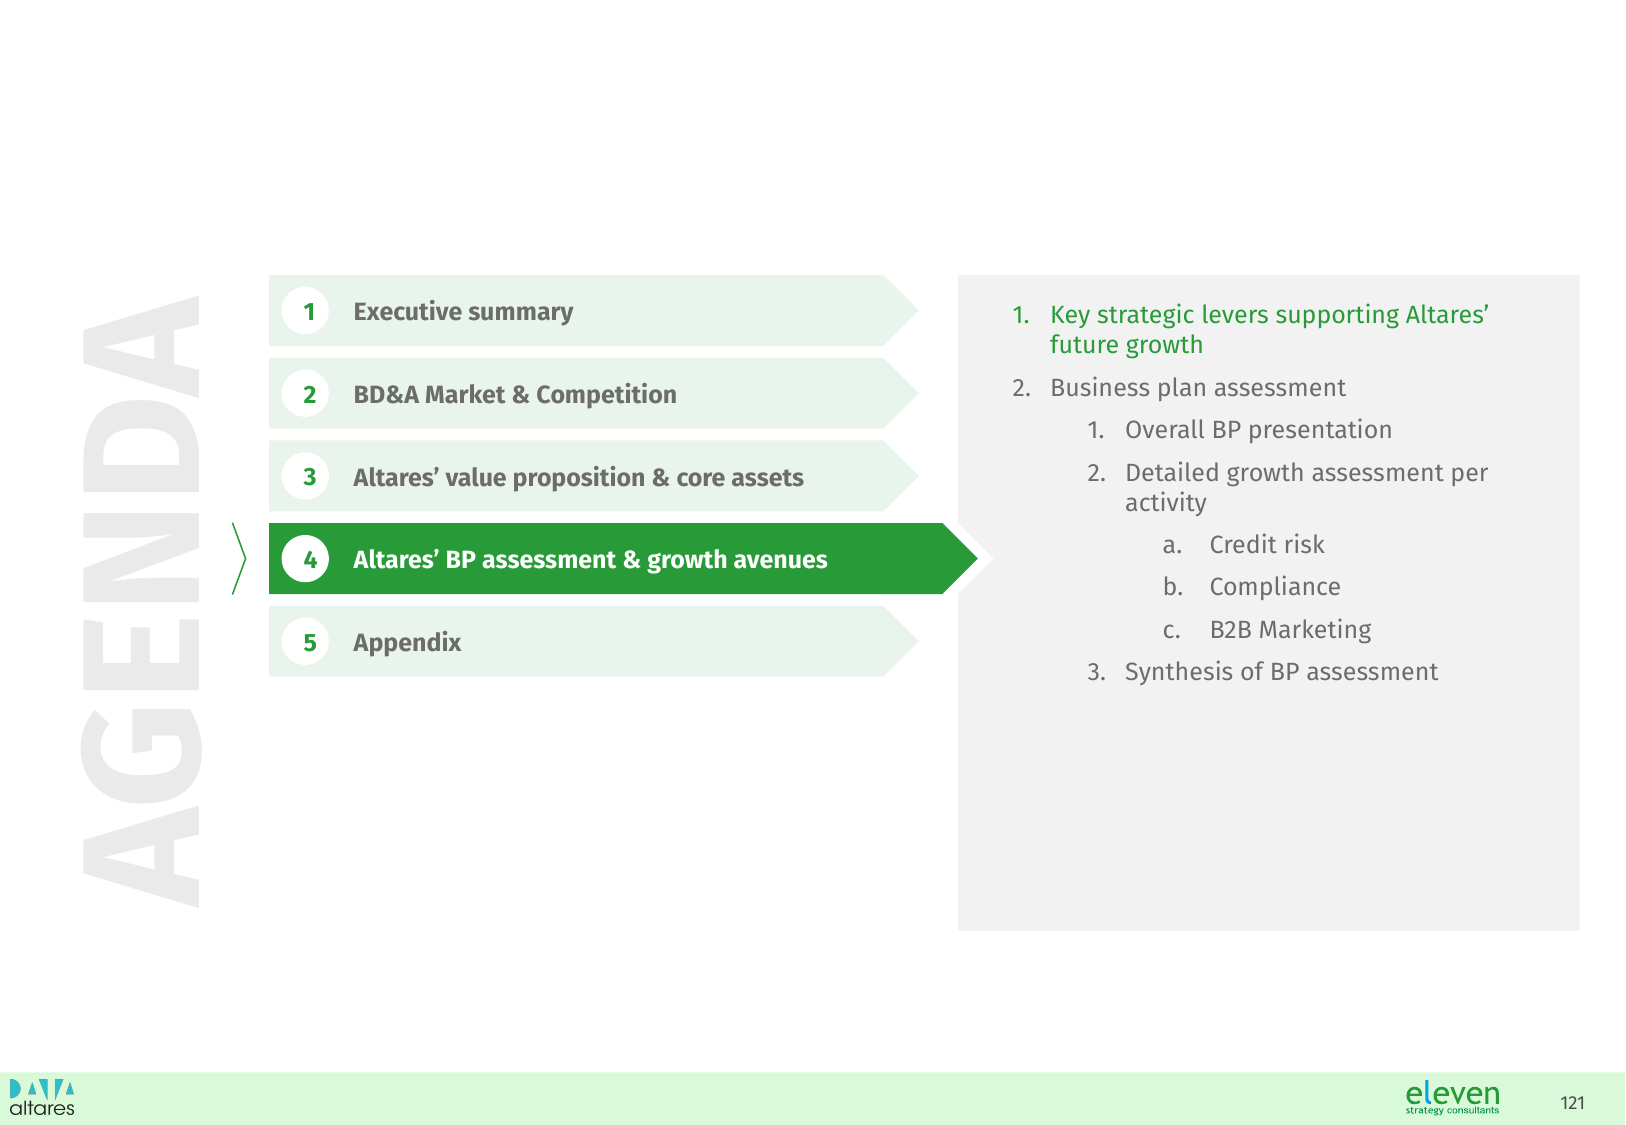

Executive summary
Key strategic levers supporting Altares’ future growth
Business plan assessment
Overall BP presentation
Detailed growth assessment per activity
Credit risk
Compliance
B2B Marketing
Synthesis of BP assessment

1
BD&A Market & Competition
2
Altares’ value proposition & core assets
3
AGENDA

Altares’ BP assessment & growth avenues
4

Appendix
5
Section 6